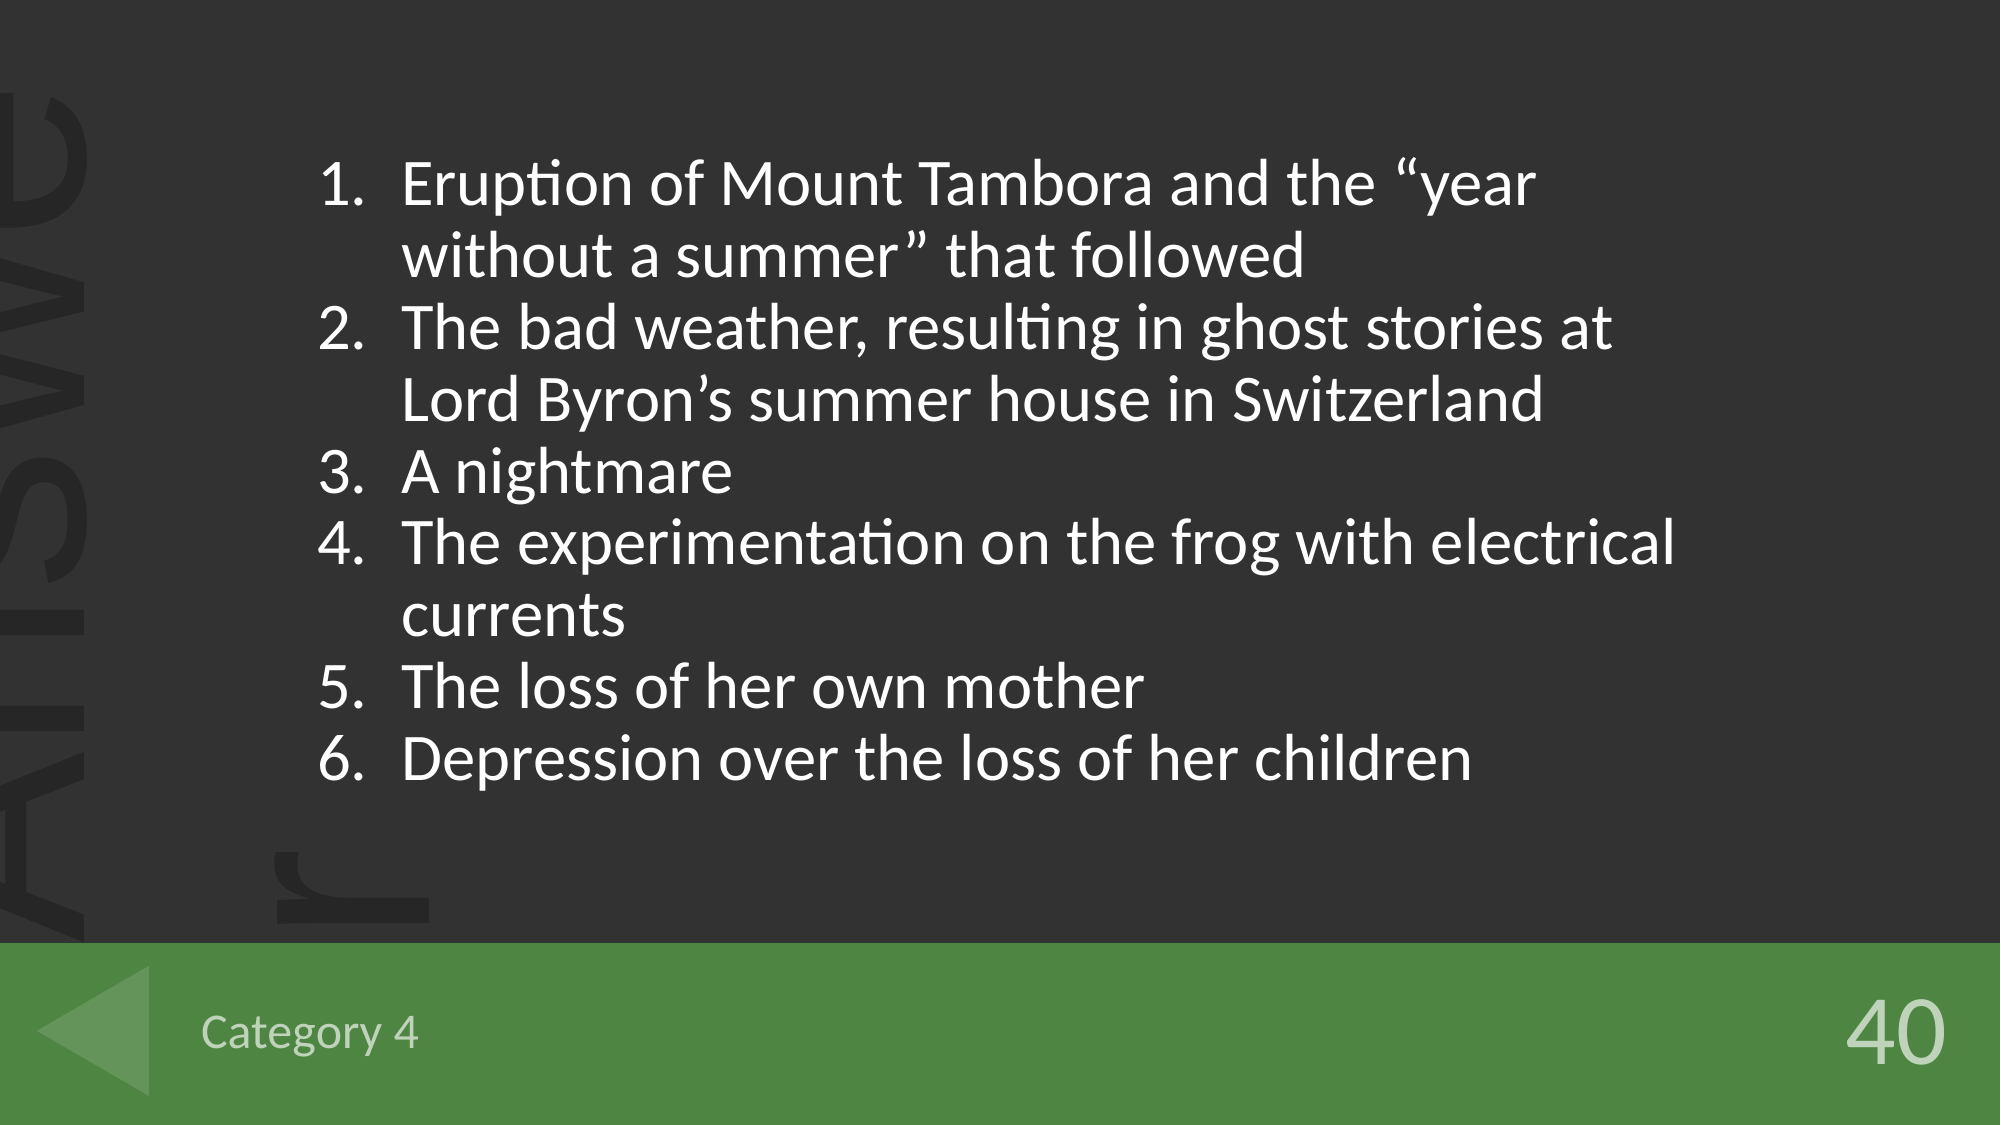

Eruption of Mount Tambora and the “year without a summer” that followed
The bad weather, resulting in ghost stories at Lord Byron’s summer house in Switzerland
A nightmare
The experimentation on the frog with electrical currents
The loss of her own mother
Depression over the loss of her children
# Category 4
40